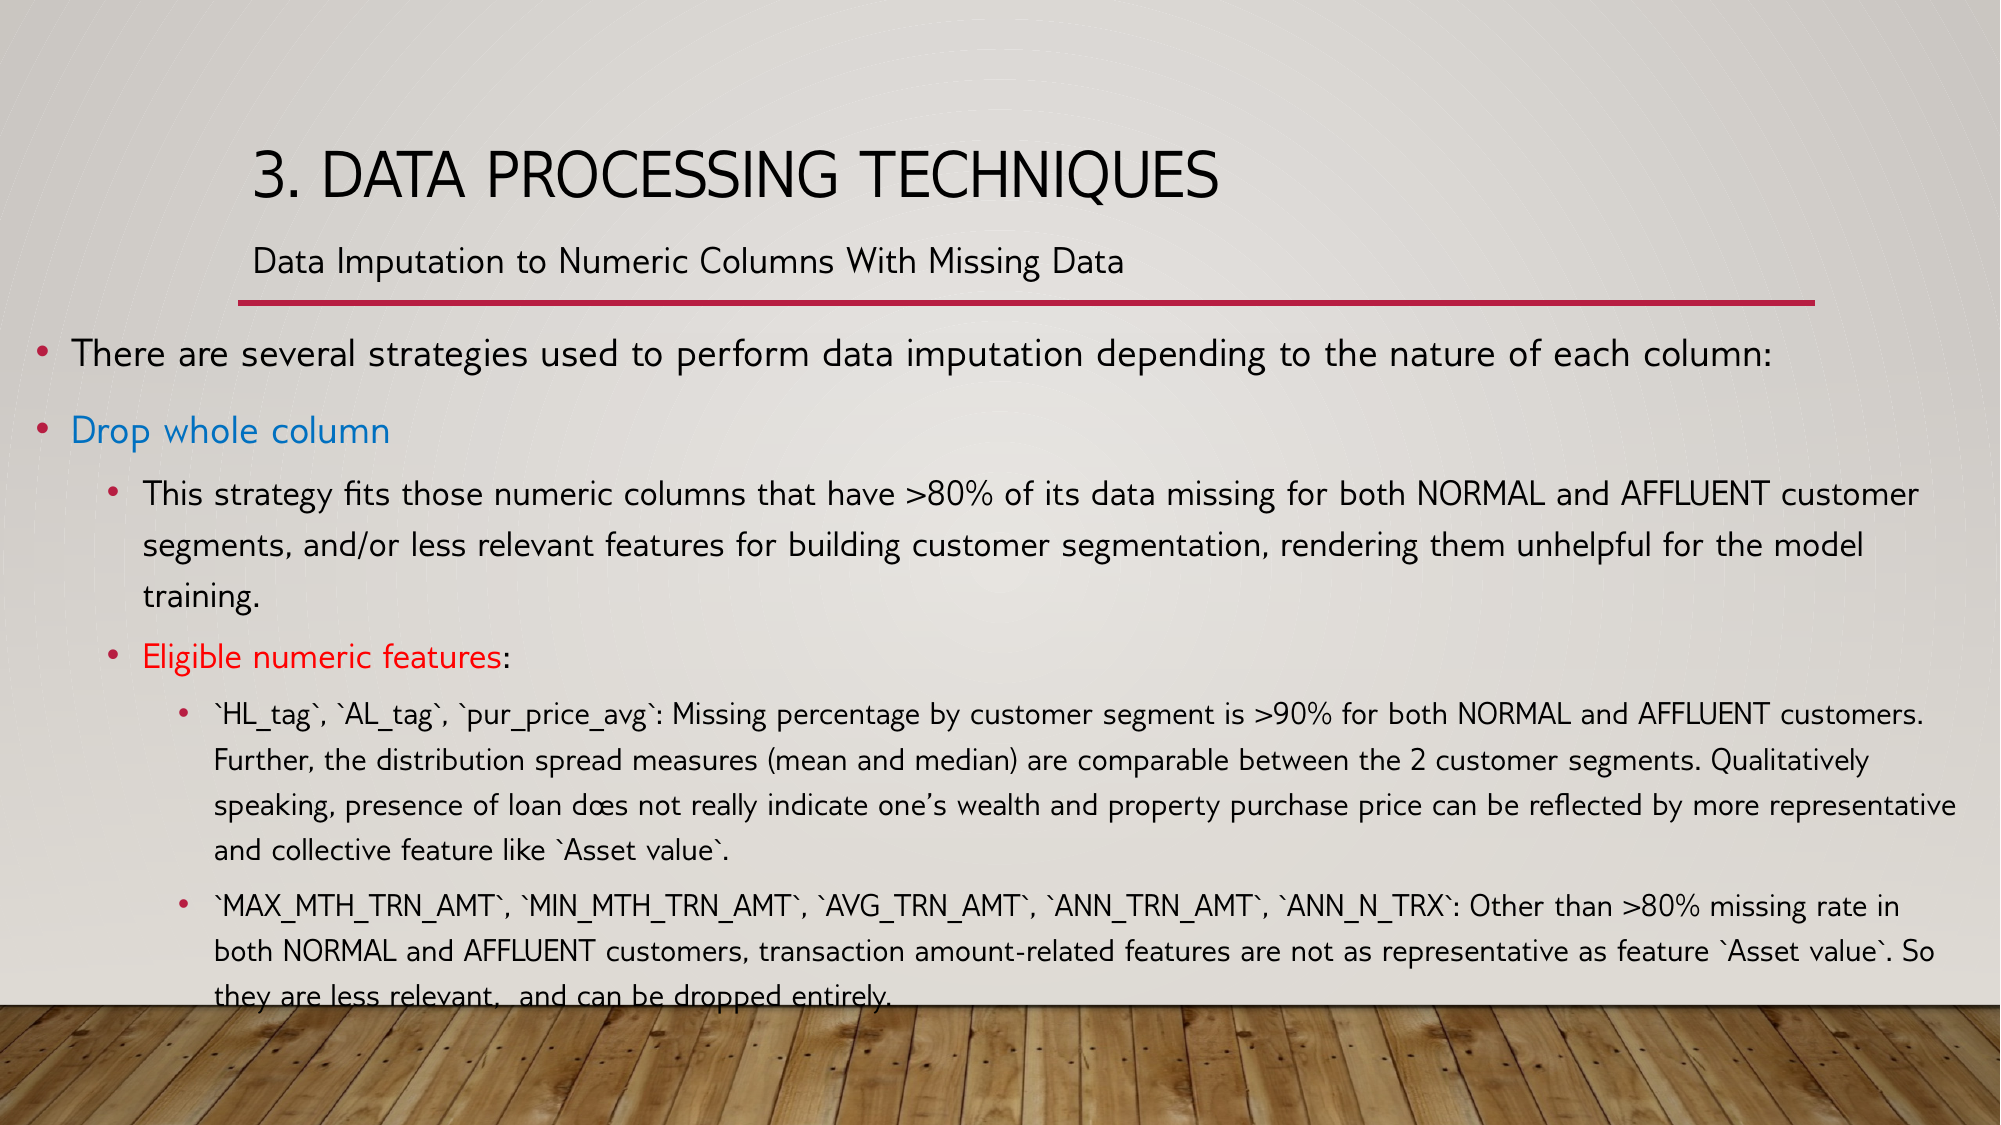

# 3. Data Processing Techniques
Data Imputation to Numeric Columns With Missing Data
There are several strategies used to perform data imputation depending to the nature of each column:
Drop whole column
This strategy fits those numeric columns that have >80% of its data missing for both NORMAL and AFFLUENT customer segments, and/or less relevant features for building customer segmentation, rendering them unhelpful for the model training.
Eligible numeric features:
`HL_tag`, `AL_tag`, `pur_price_avg`: Missing percentage by customer segment is >90% for both NORMAL and AFFLUENT customers. Further, the distribution spread measures (mean and median) are comparable between the 2 customer segments. Qualitatively speaking, presence of loan does not really indicate one’s wealth and property purchase price can be reflected by more representative and collective feature like `Asset value`.
`MAX_MTH_TRN_AMT`, `MIN_MTH_TRN_AMT`, `AVG_TRN_AMT`, `ANN_TRN_AMT`, `ANN_N_TRX`: Other than >80% missing rate in both NORMAL and AFFLUENT customers, transaction amount-related features are not as representative as feature `Asset value`. So they are less relevant,  and can be dropped entirely.